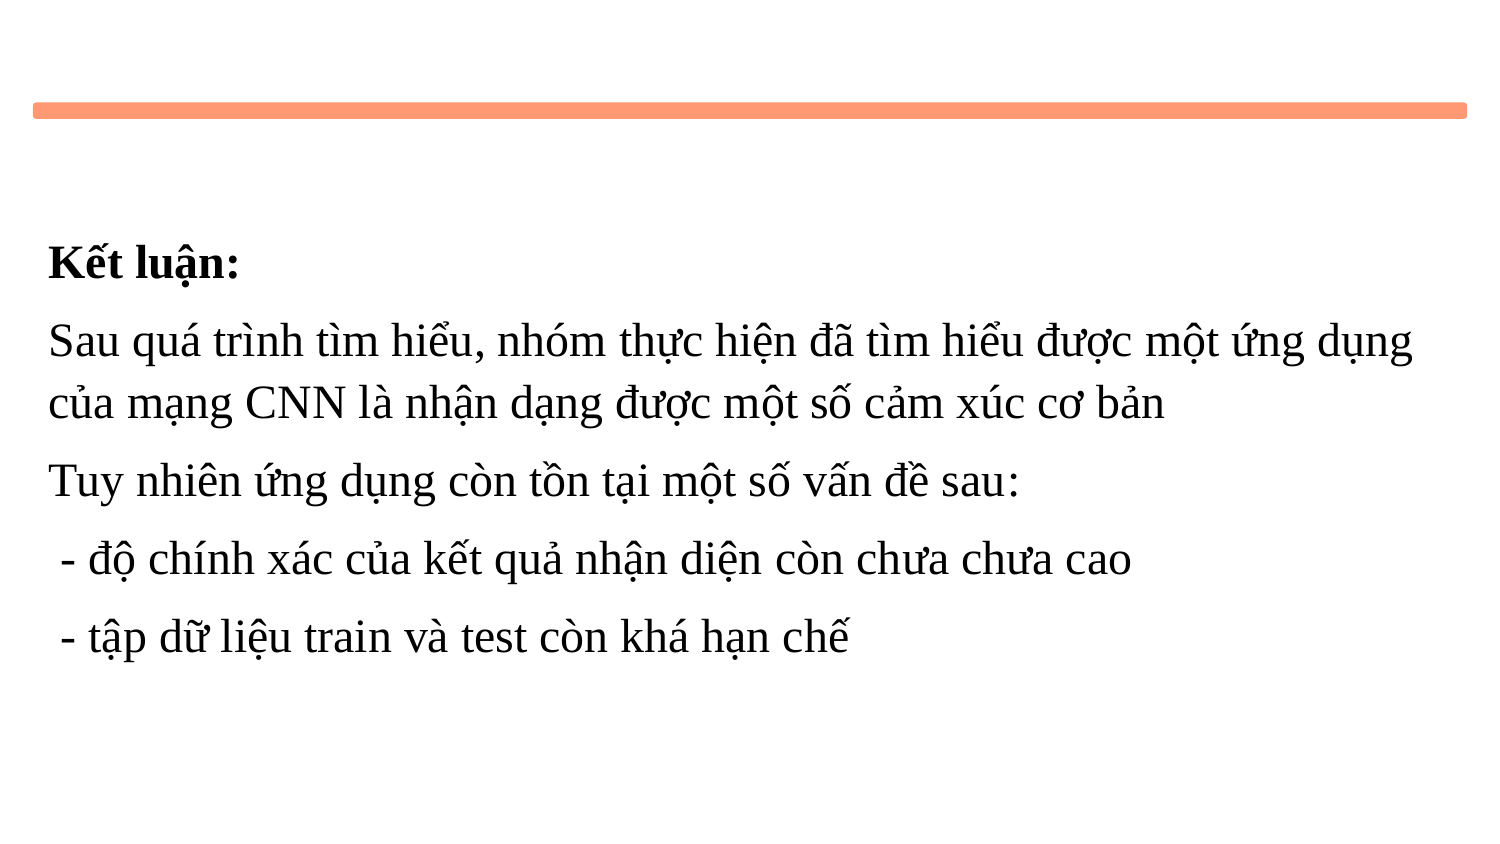

Kết luận:
Sau quá trình tìm hiểu, nhóm thực hiện đã tìm hiểu được một ứng dụng của mạng CNN là nhận dạng được một số cảm xúc cơ bản
Tuy nhiên ứng dụng còn tồn tại một số vấn đề sau:
 - độ chính xác của kết quả nhận diện còn chưa chưa cao
 - tập dữ liệu train và test còn khá hạn chế